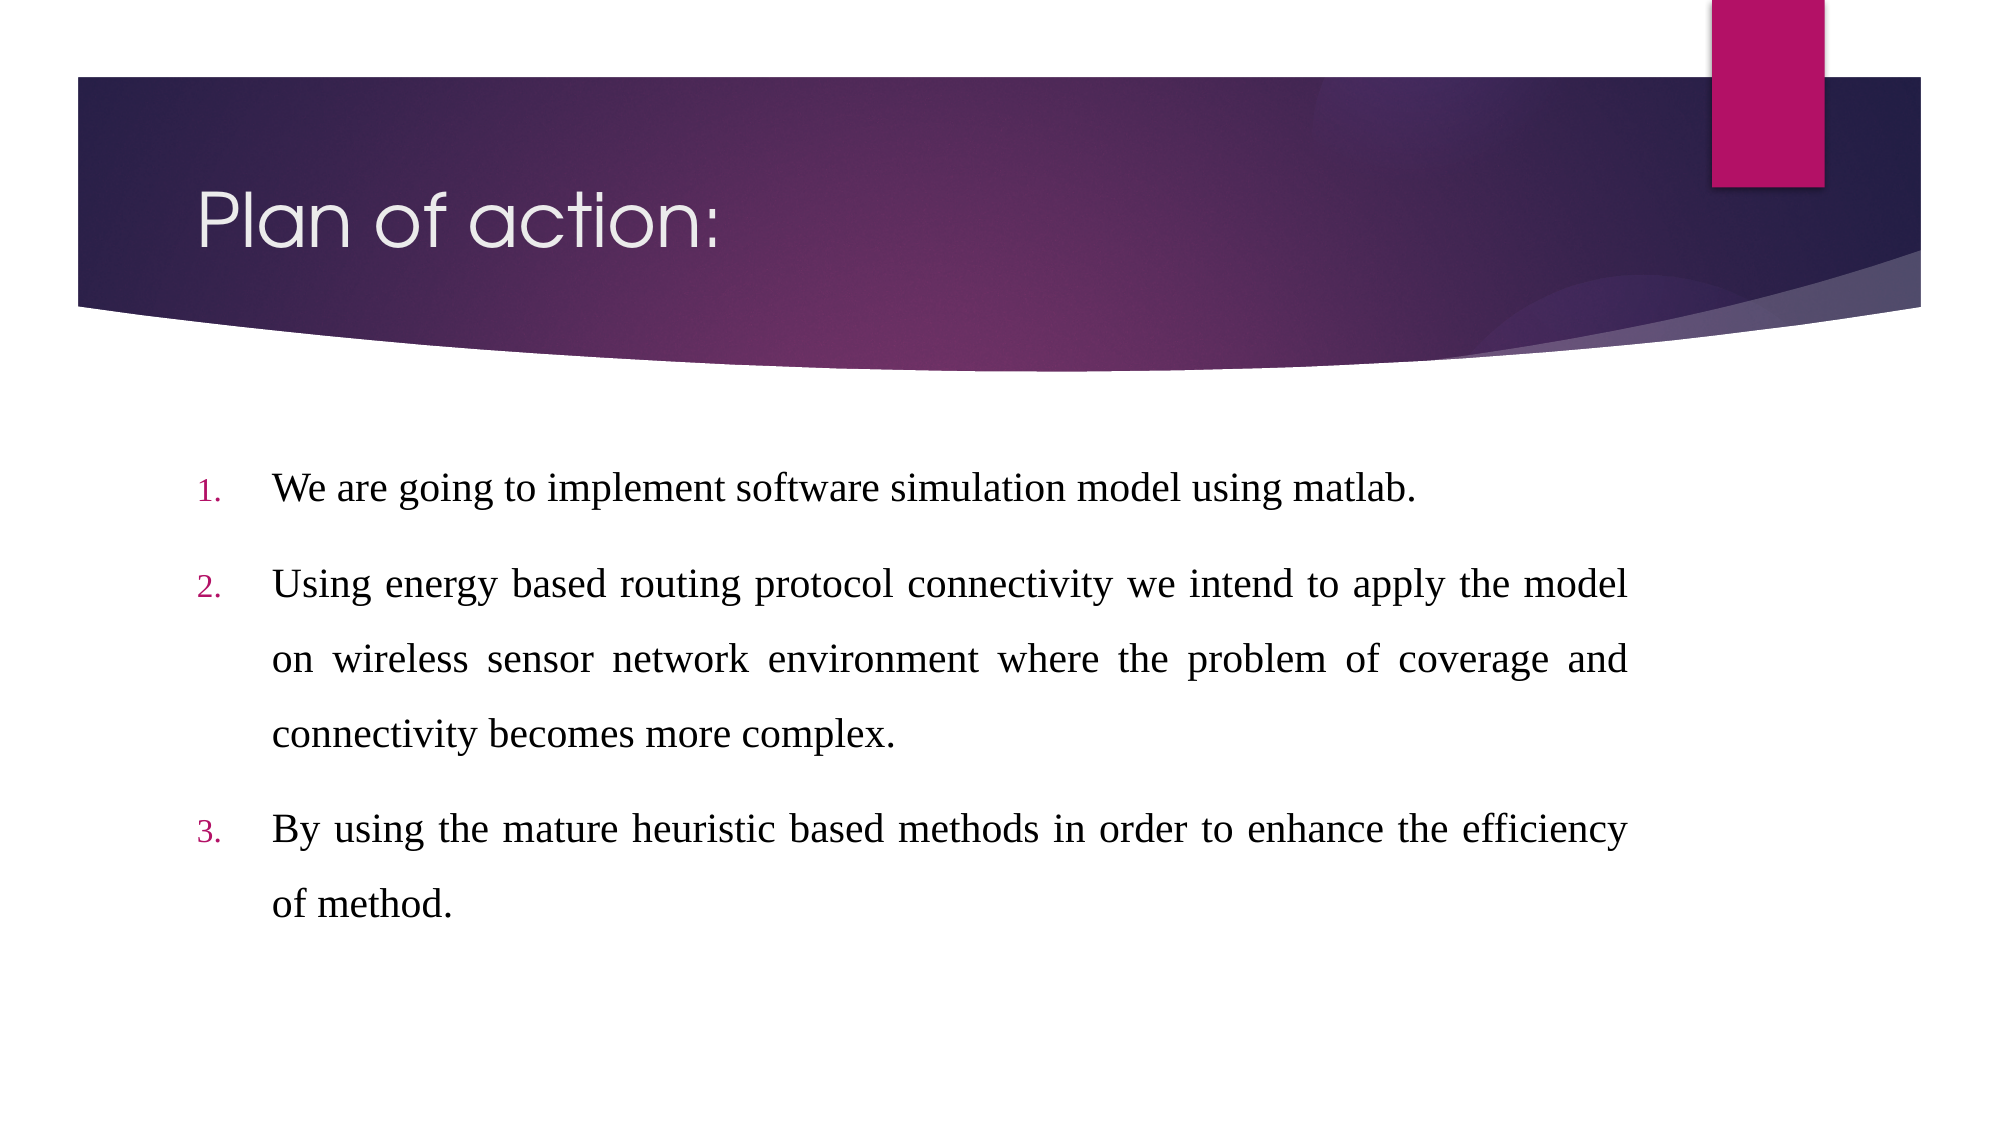

# Plan of action:
We are going to implement software simulation model using matlab.
Using energy based routing protocol connectivity we intend to apply the model on wireless sensor network environment where the problem of coverage and connectivity becomes more complex.
By using the mature heuristic based methods in order to enhance the efficiency of method.